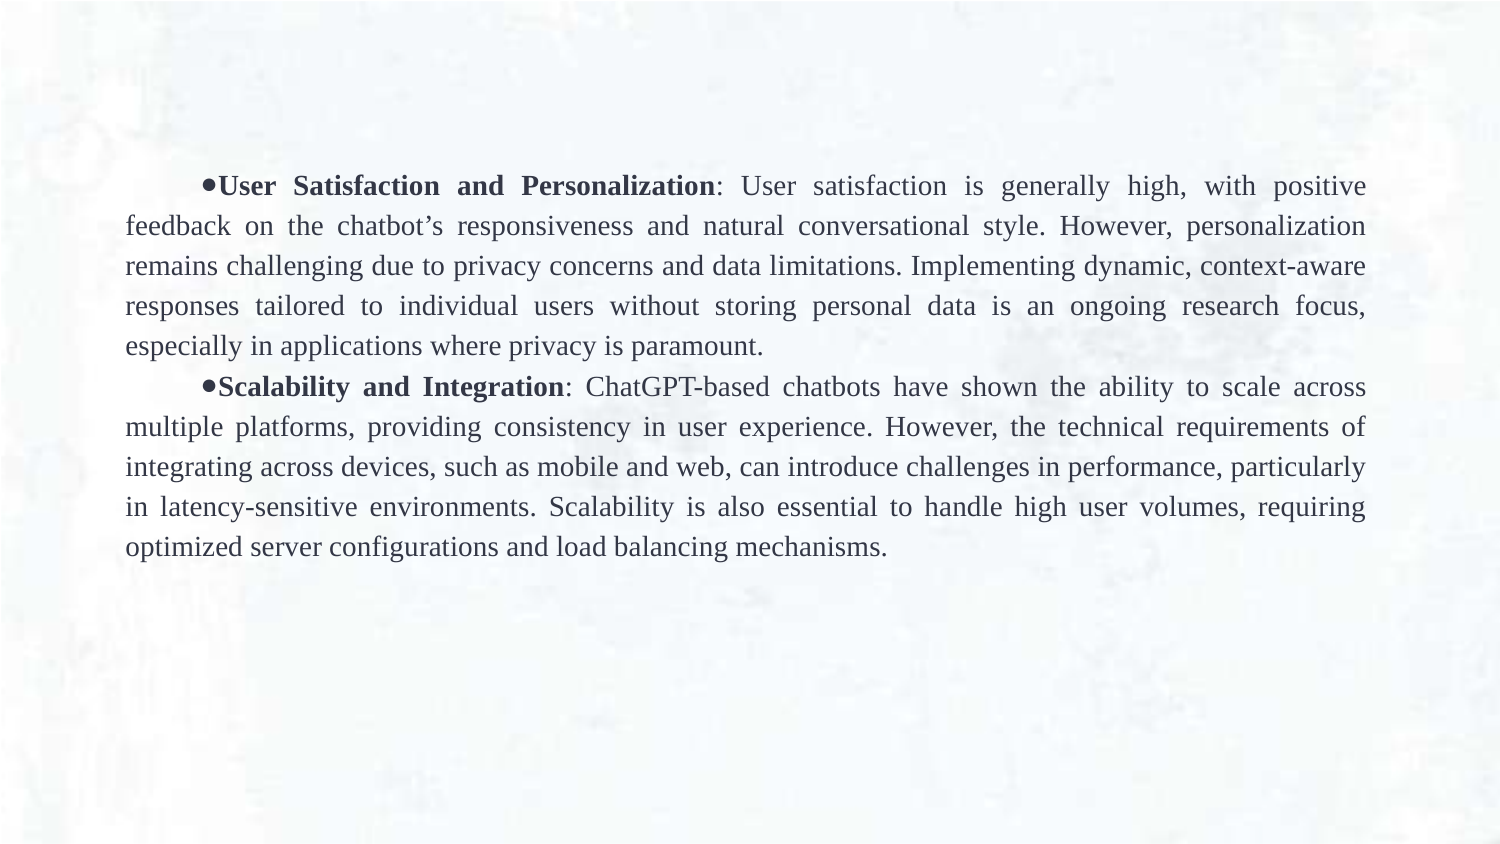

User Satisfaction and Personalization: User satisfaction is generally high, with positive feedback on the chatbot’s responsiveness and natural conversational style. However, personalization remains challenging due to privacy concerns and data limitations. Implementing dynamic, context-aware responses tailored to individual users without storing personal data is an ongoing research focus, especially in applications where privacy is paramount.
Scalability and Integration: ChatGPT-based chatbots have shown the ability to scale across multiple platforms, providing consistency in user experience. However, the technical requirements of integrating across devices, such as mobile and web, can introduce challenges in performance, particularly in latency-sensitive environments. Scalability is also essential to handle high user volumes, requiring optimized server configurations and load balancing mechanisms.